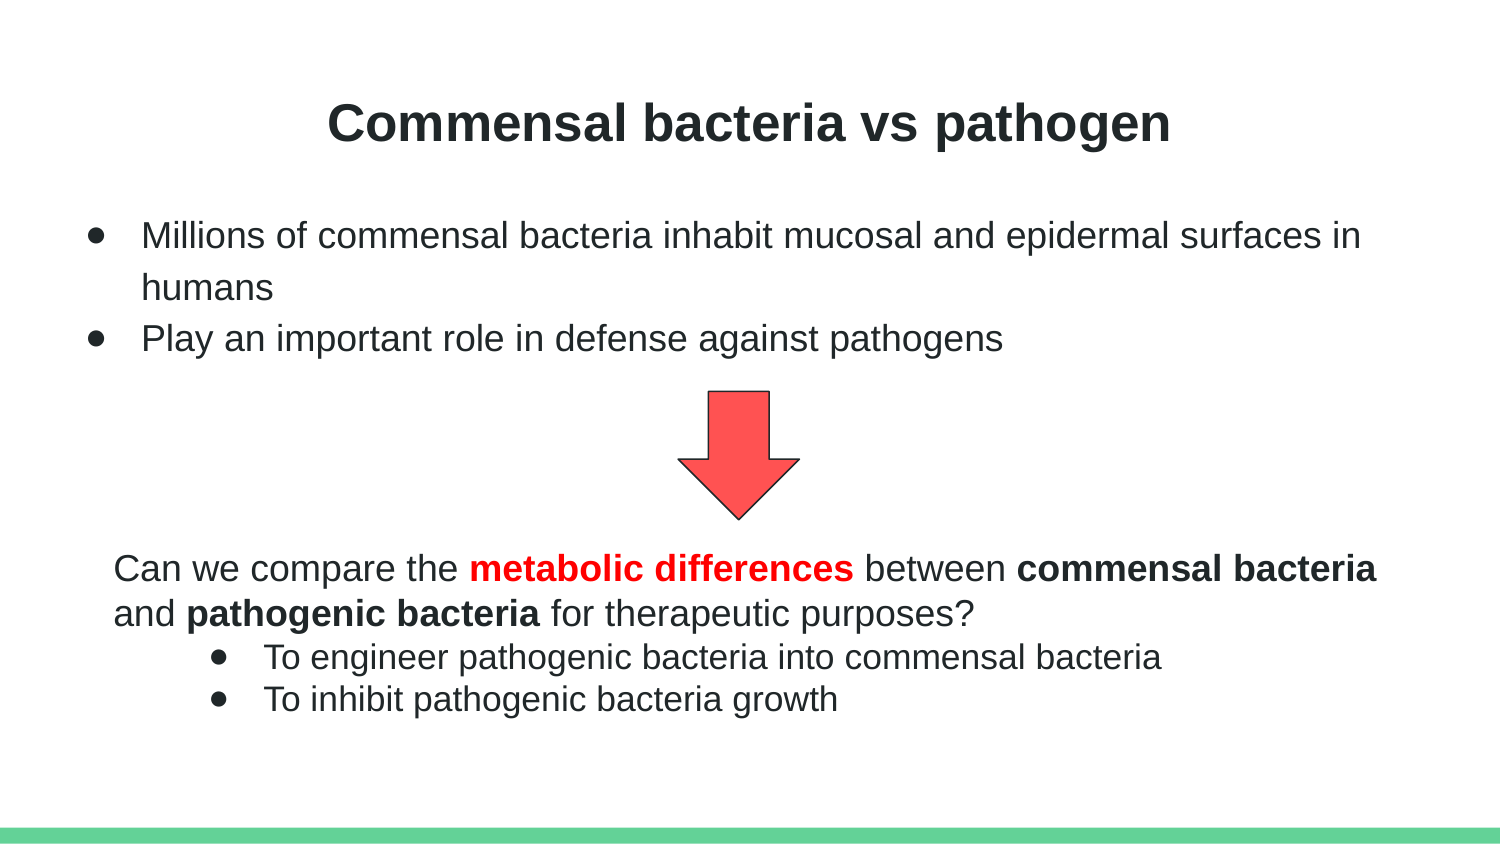

# Commensal bacteria vs pathogen
Millions of commensal bacteria inhabit mucosal and epidermal surfaces in humans
Play an important role in defense against pathogens

Can we compare the metabolic differences between commensal bacteria and pathogenic bacteria for therapeutic purposes?
To engineer pathogenic bacteria into commensal bacteria
To inhibit pathogenic bacteria growth